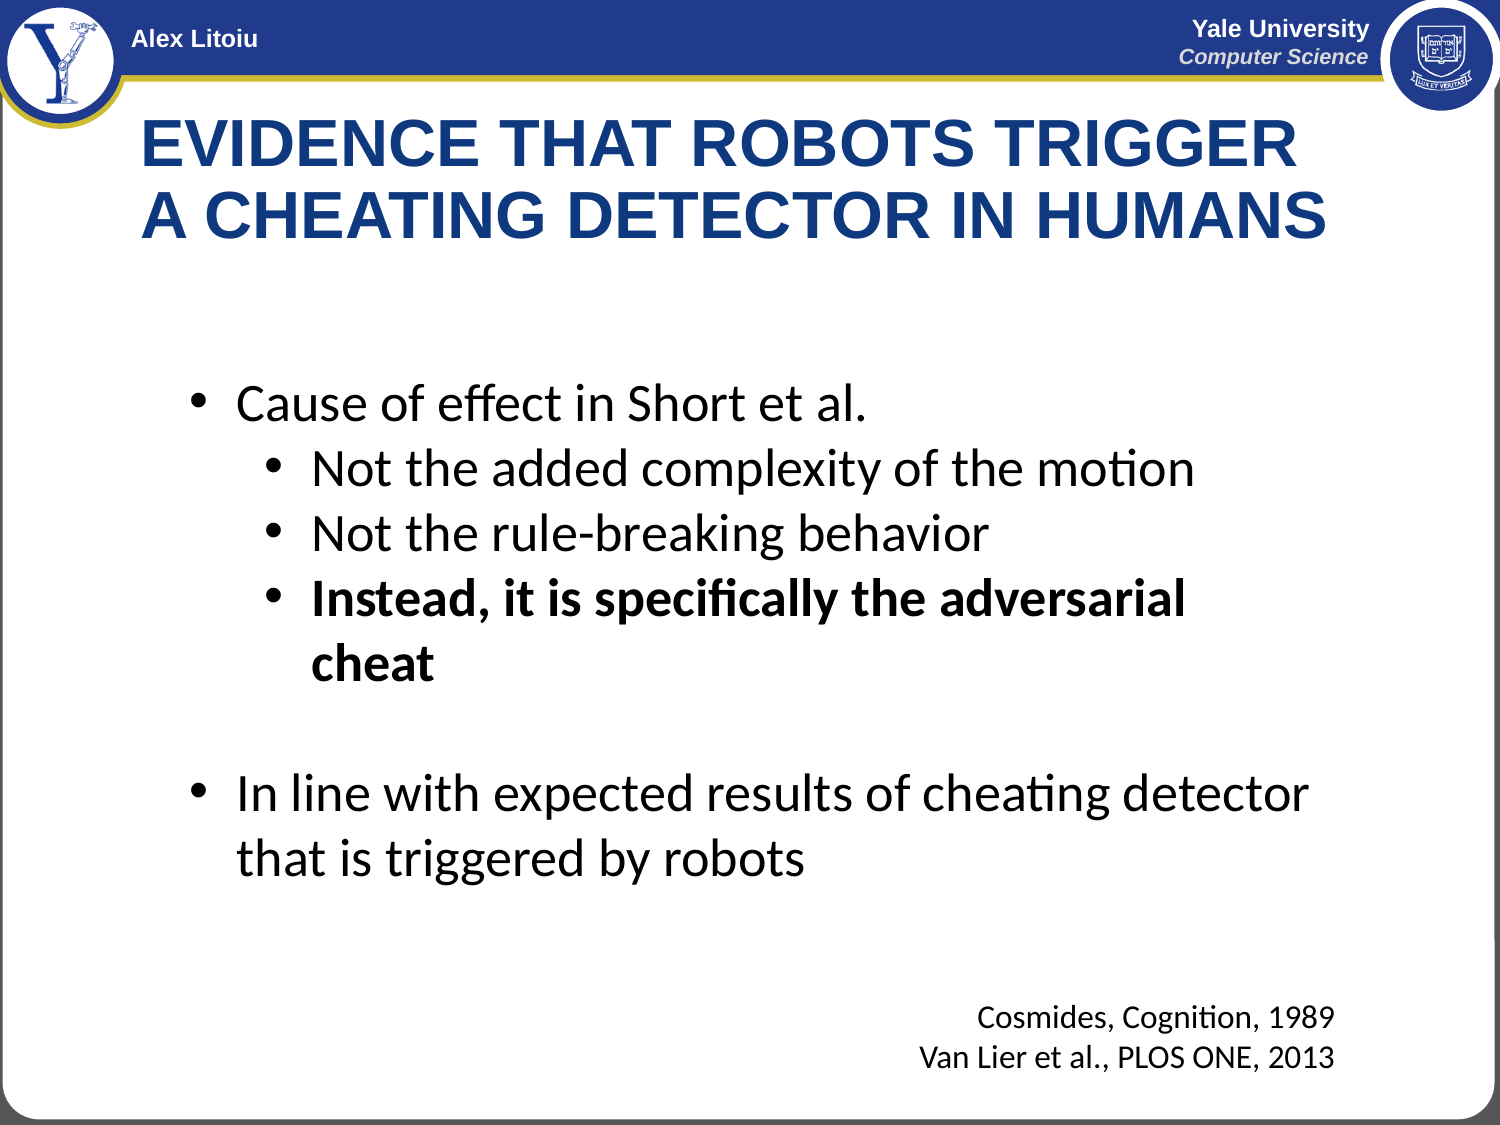

Evidence that Robots Trigger a Cheating Detector in Humans
Cause of effect in Short et al.
Not the added complexity of the motion
Not the rule-breaking behavior
Instead, it is specifically the adversarial cheat

In line with expected results of cheating detector that is triggered by robots
Cosmides, Cognition, 1989
Van Lier et al., PLOS ONE, 2013